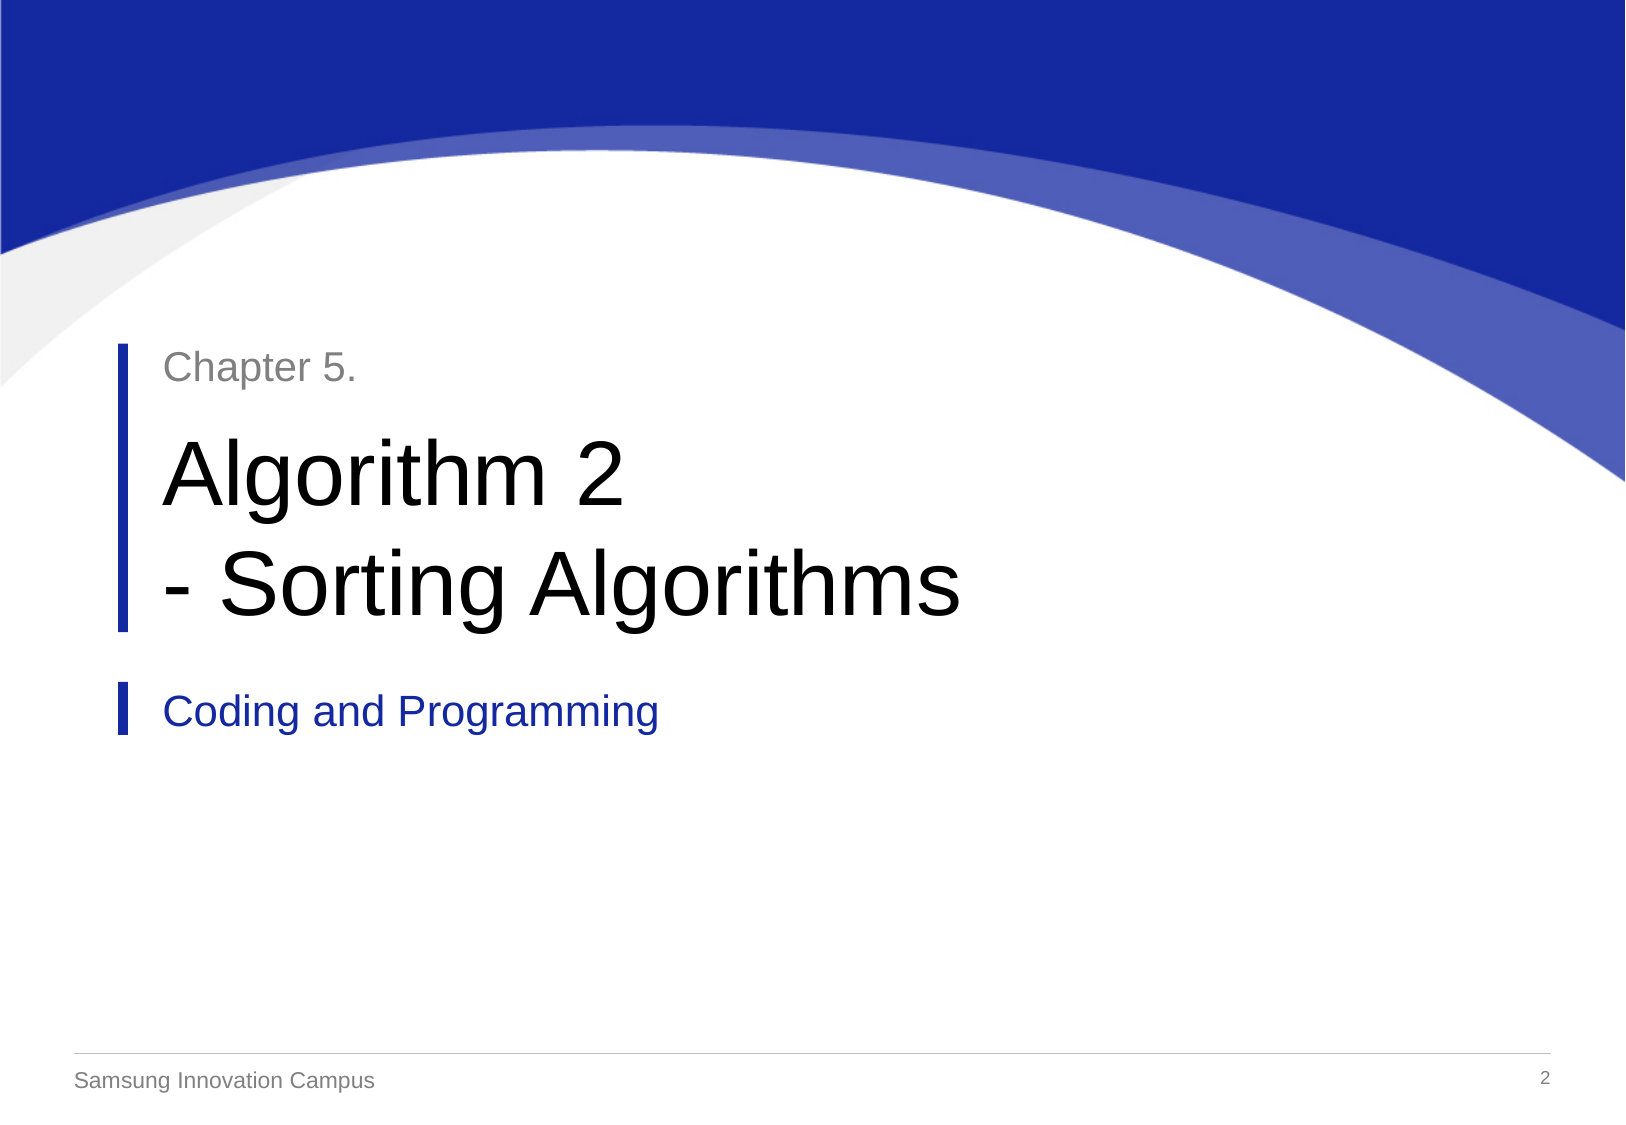

Chapter 5.

Algorithm 2
- Sorting Algorithms

Coding and Programming